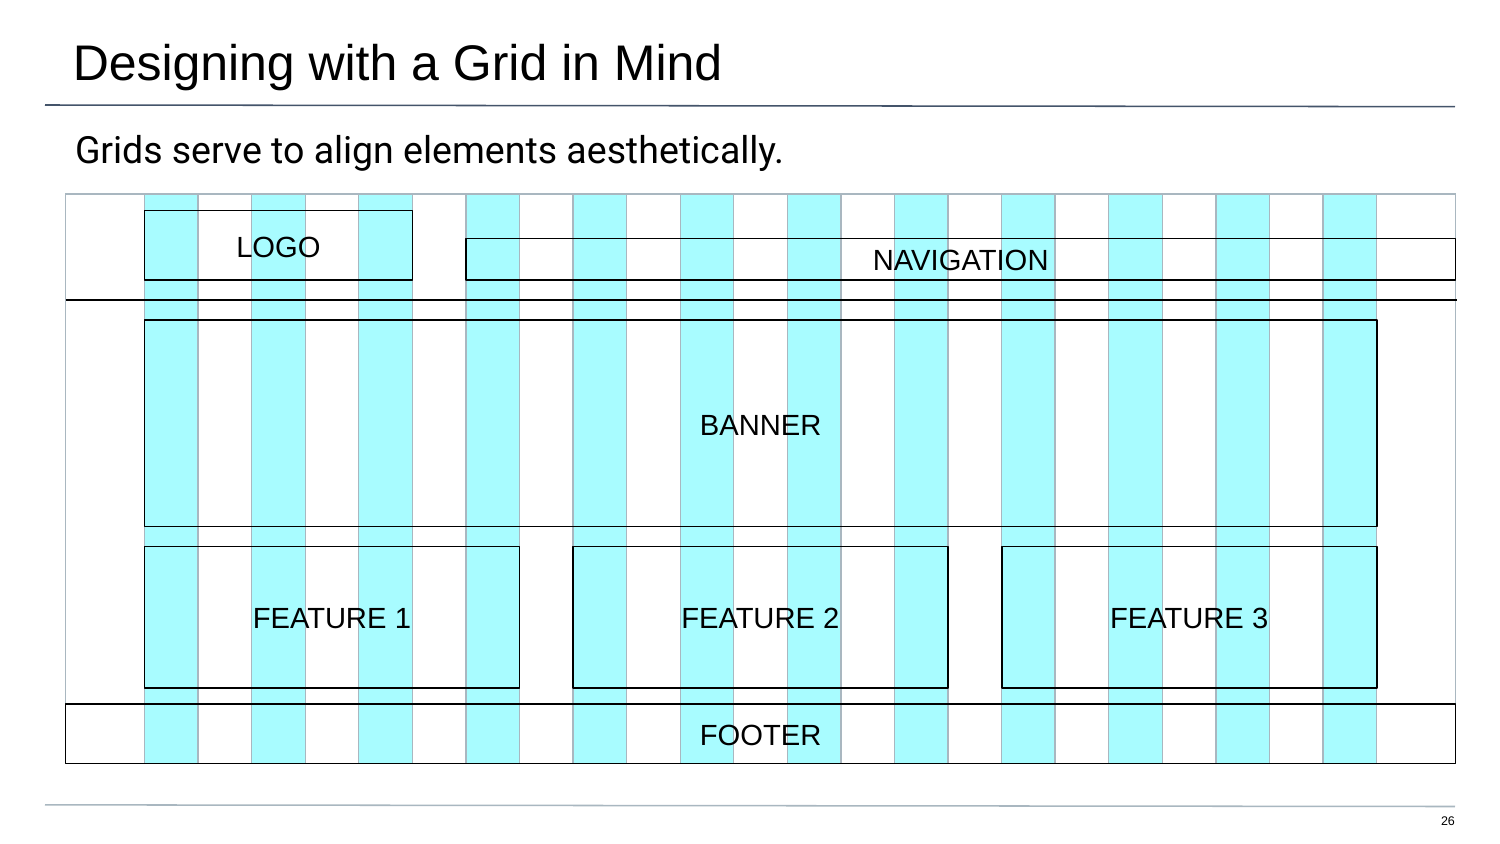

# Designing with a Grid in Mind
Grids serve to align elements aesthetically.
|  |  |  |  |  |  |  |  |  |  |  |  |  |  |  |  |  |  |  |  |  |  |  |  |  |
| --- | --- | --- | --- | --- | --- | --- | --- | --- | --- | --- | --- | --- | --- | --- | --- | --- | --- | --- | --- | --- | --- | --- | --- | --- |
LOGO
NAVIGATION
BANNER
FEATURE 1
FEATURE 2
FEATURE 3
FOOTER
26